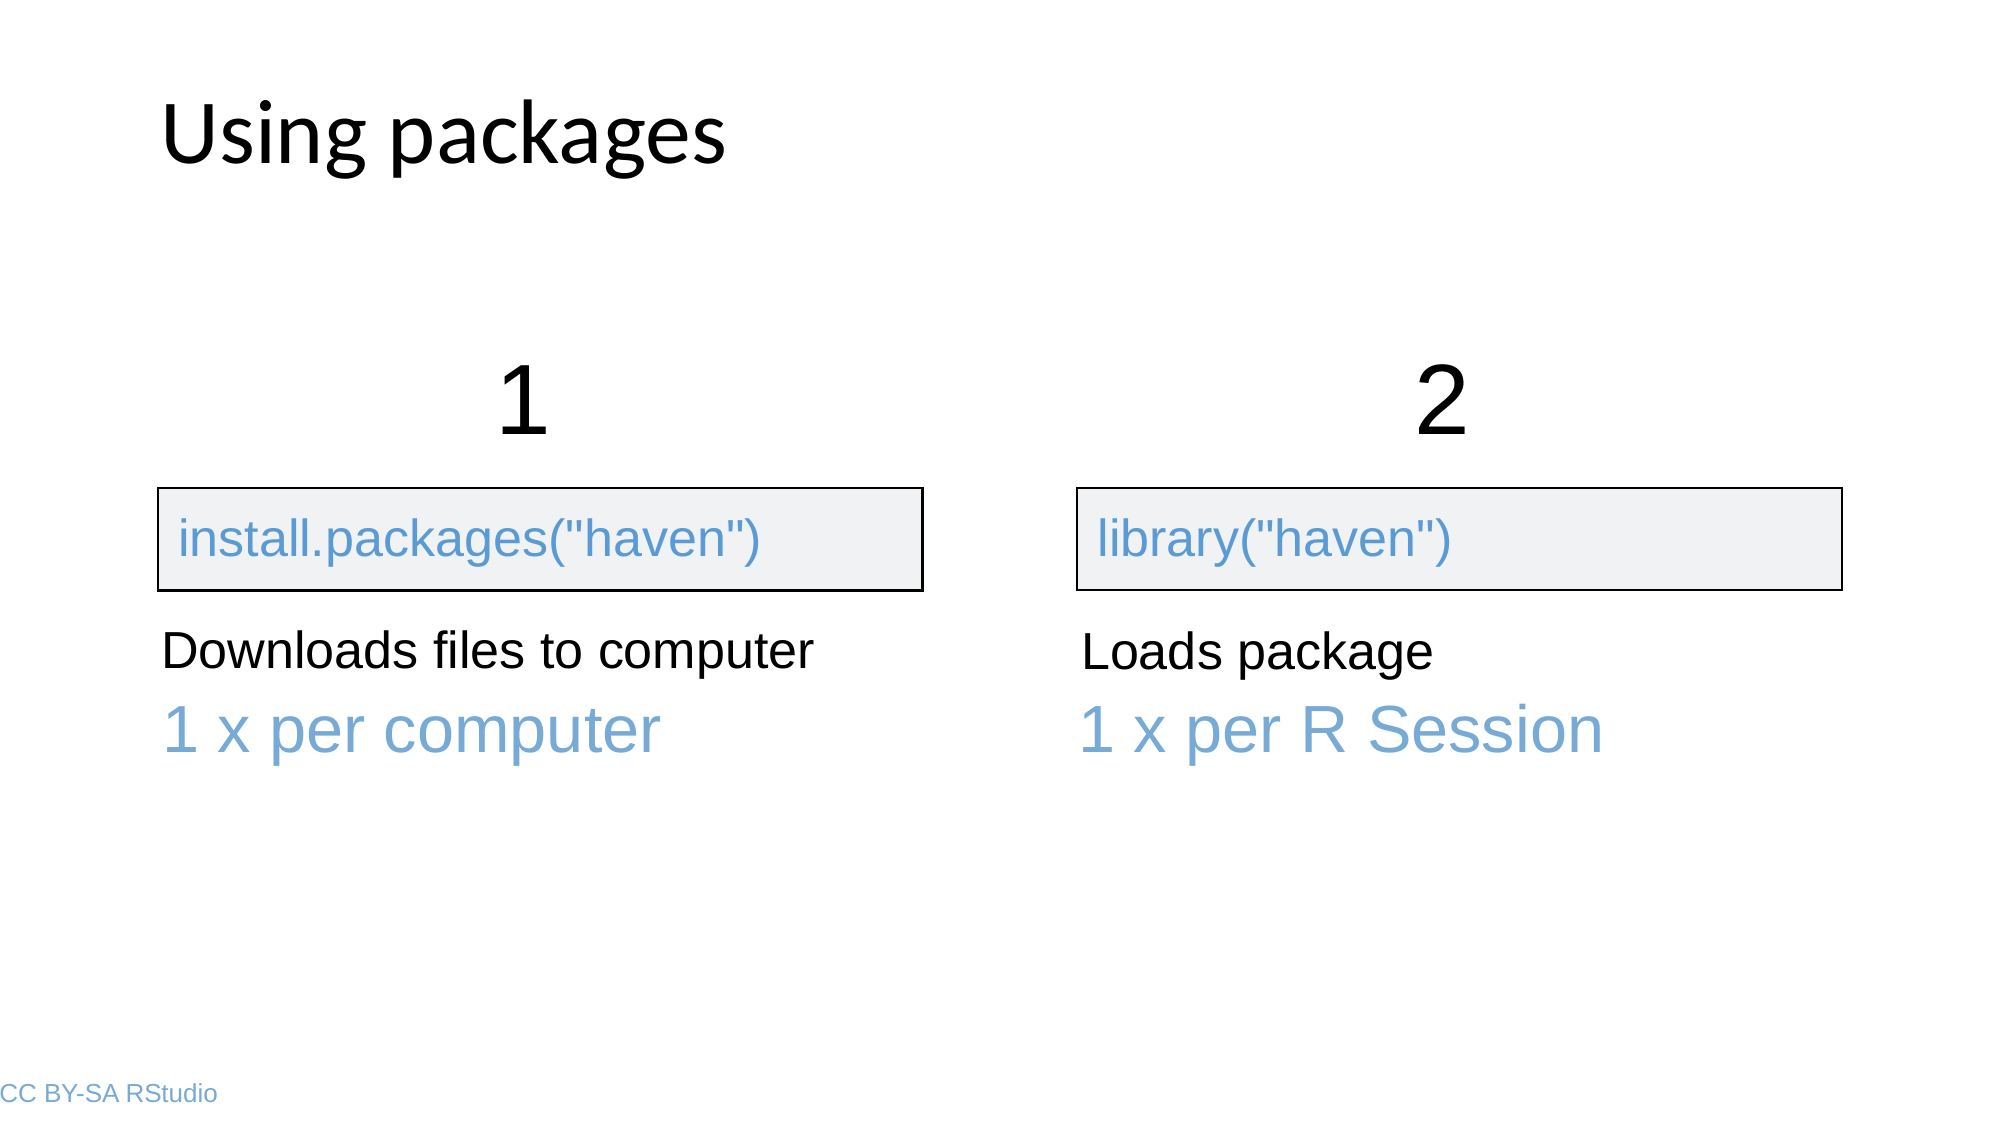

Using packages
1

install.packages("haven")
Downloads files to computer
2

library("haven")
Loads package
1 x per computer
1 x per R Session
22
CC BY-SA RStudio